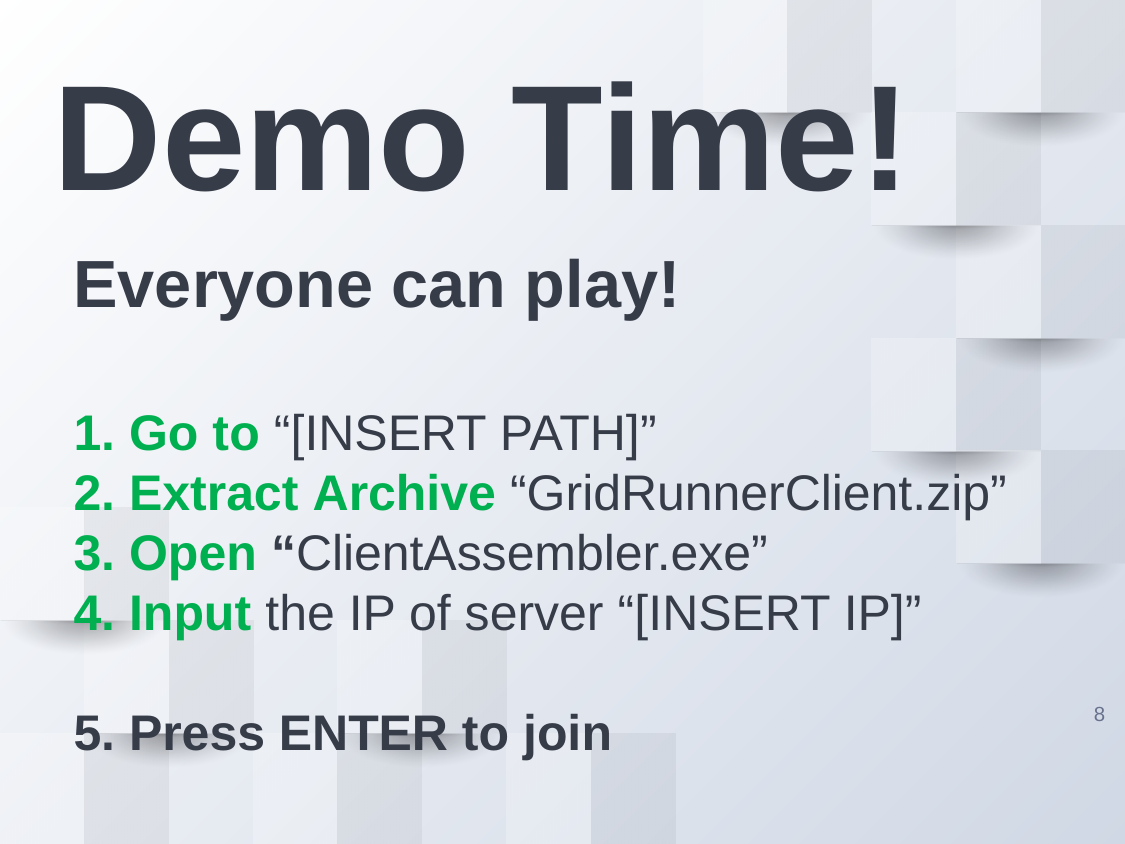

Demo Time!
Everyone can play!

1. Go to “[INSERT PATH]”
2. Extract Archive “GridRunnerClient.zip”
3. Open “ClientAssembler.exe”
4. Input the IP of server “[INSERT IP]”

5. Press ENTER to join

8